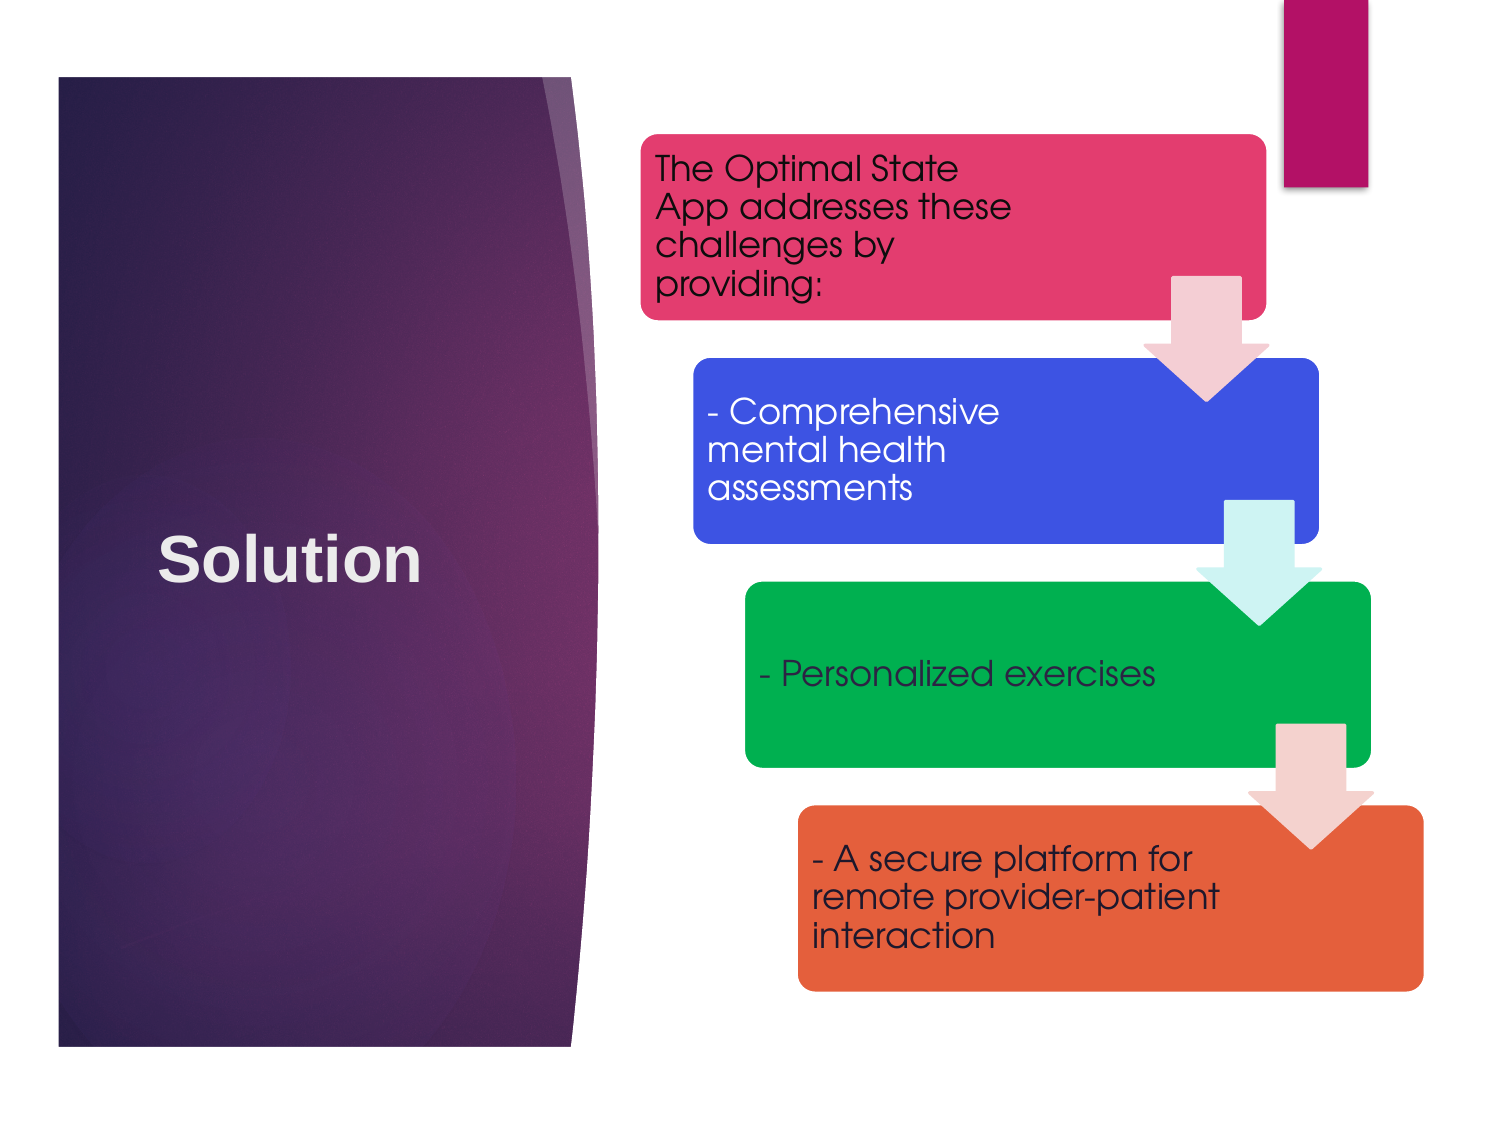

The Optimal State App addresses these challenges by providing:

- Comprehensive mental health assessments

- Personalized exercises

- A secure platform for remote provider-patient interaction
# Solution